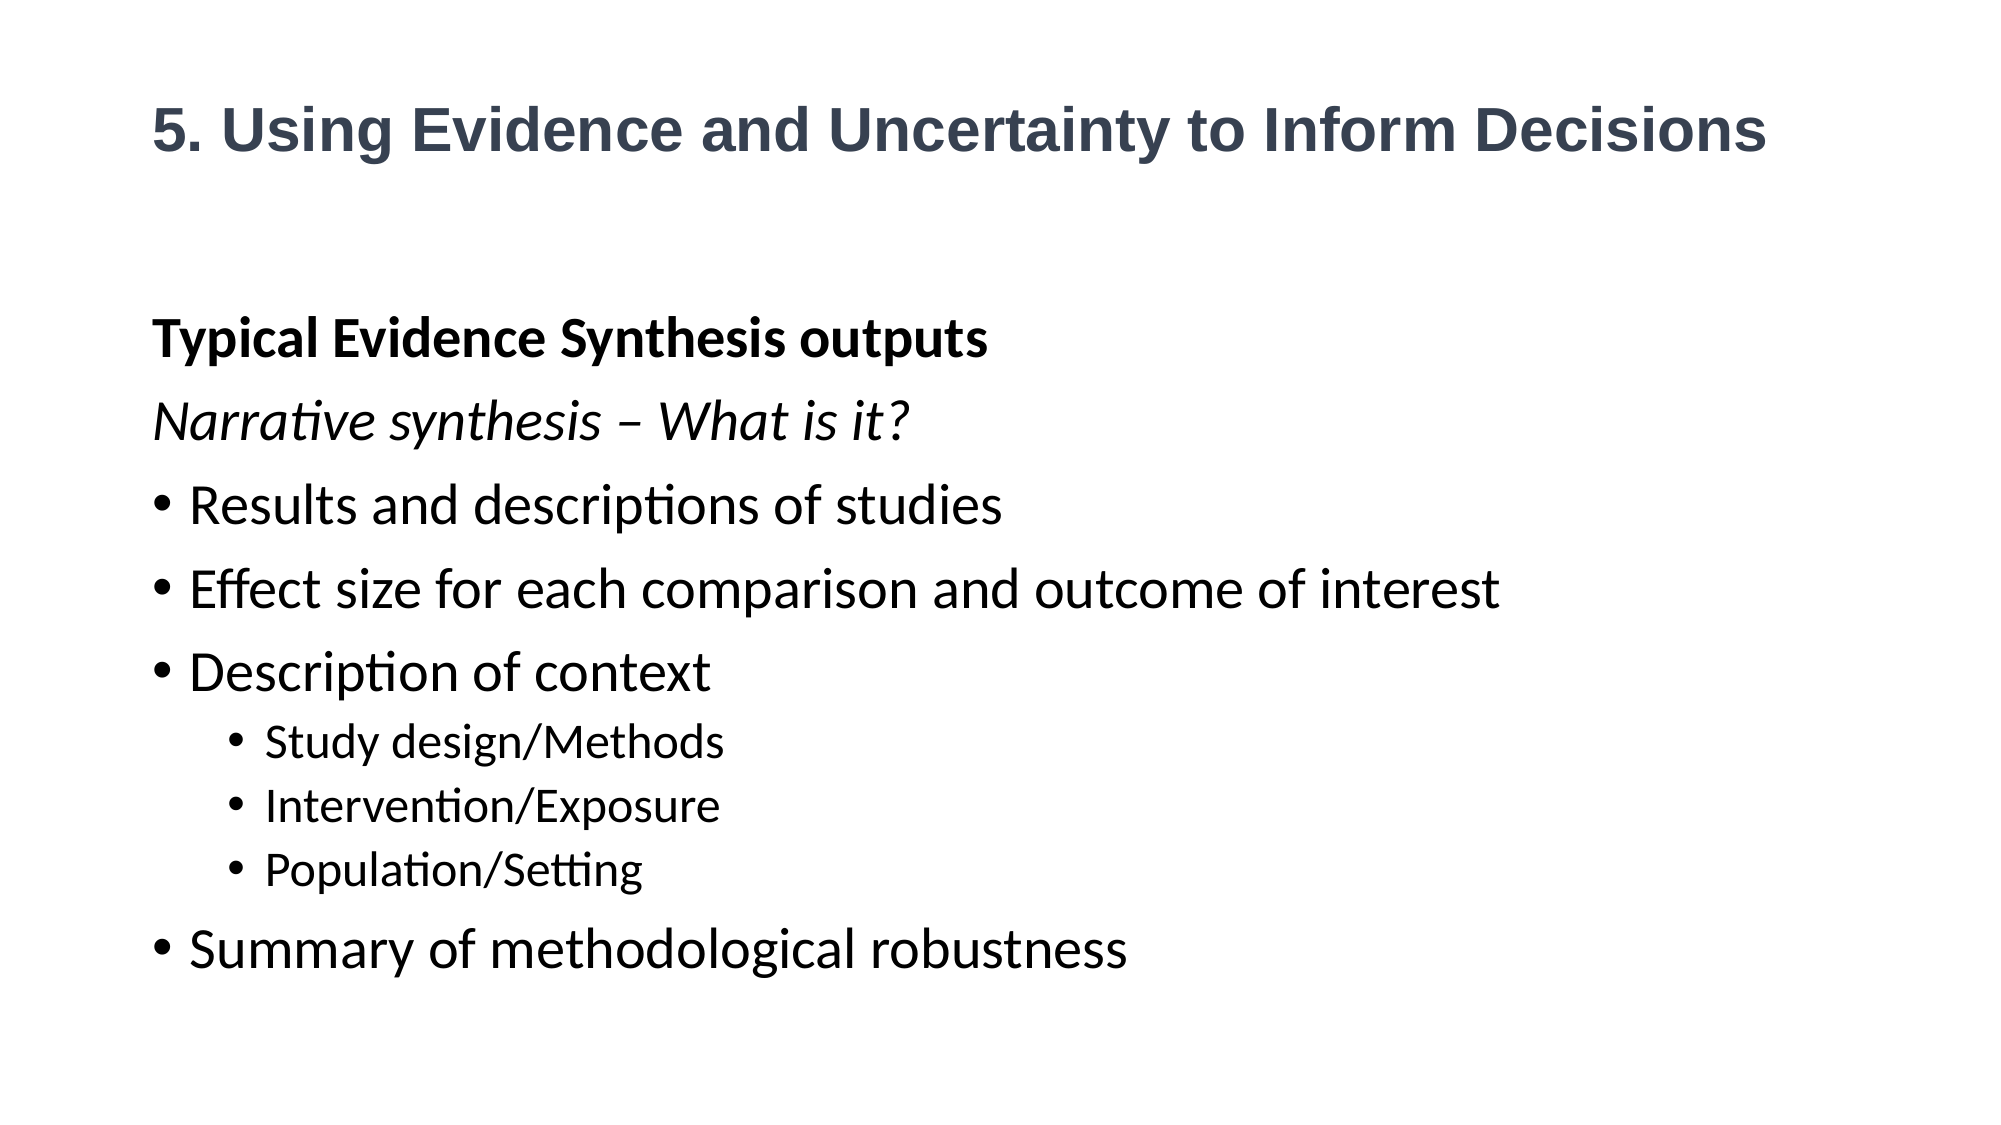

# 5. Using Evidence and Uncertainty to Inform Decisions
Typical Evidence Synthesis outputs
Narrative synthesis – What is it?
Results and descriptions of studies
Effect size for each comparison and outcome of interest
Description of context
Study design/Methods
Intervention/Exposure
Population/Setting
Summary of methodological robustness